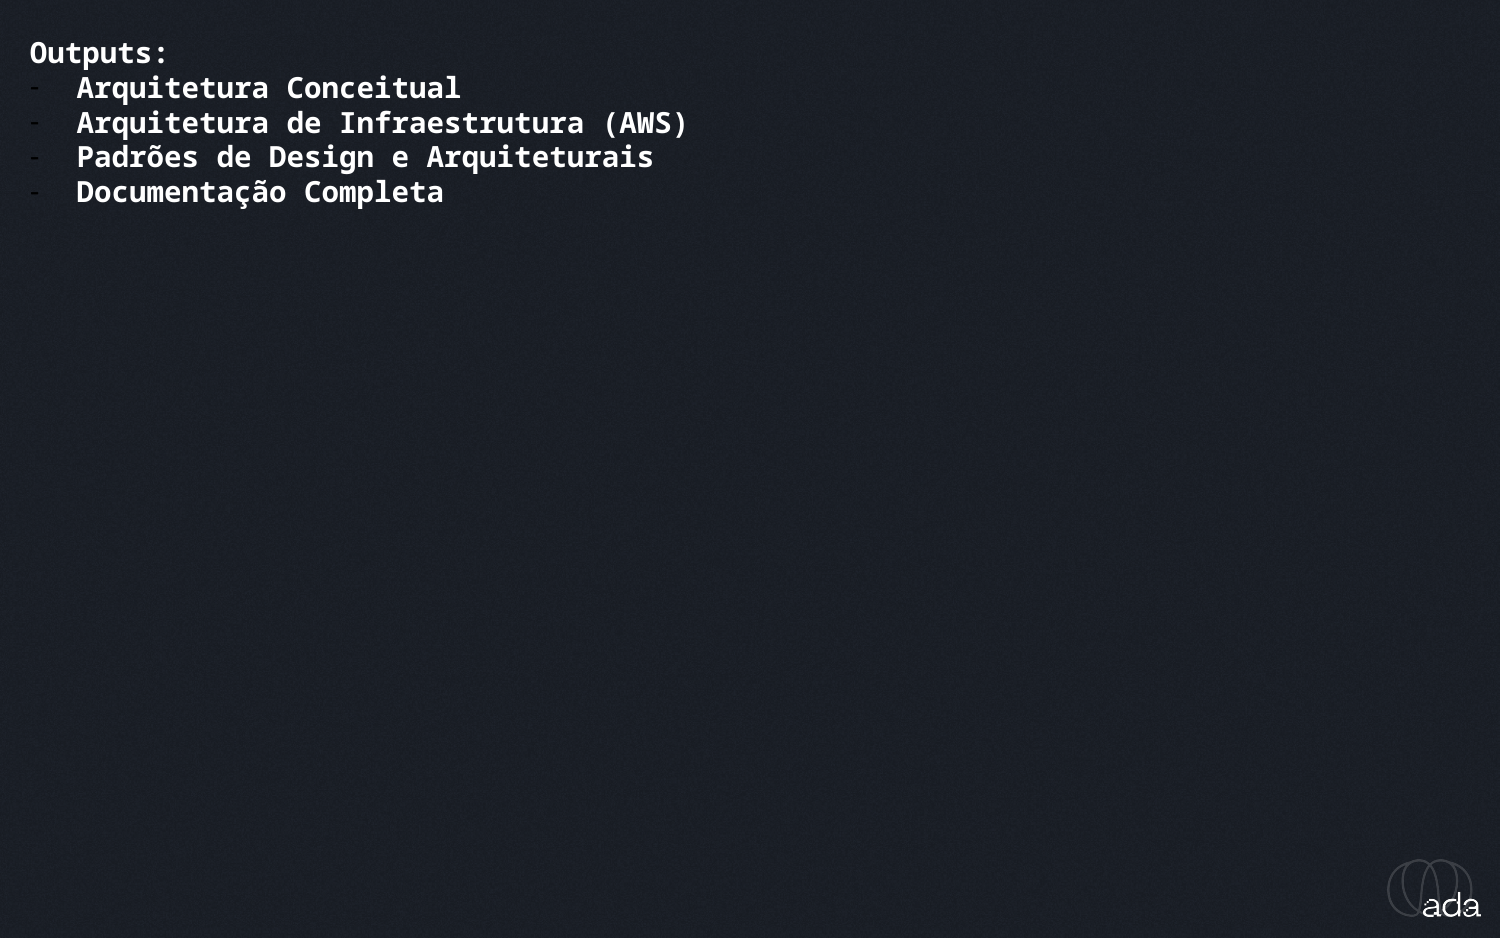

_construção
Outputs:
Arquitetura Conceitual
Arquitetura de Infraestrutura (AWS)
Padrões de Design e Arquiteturais
Documentação Completa